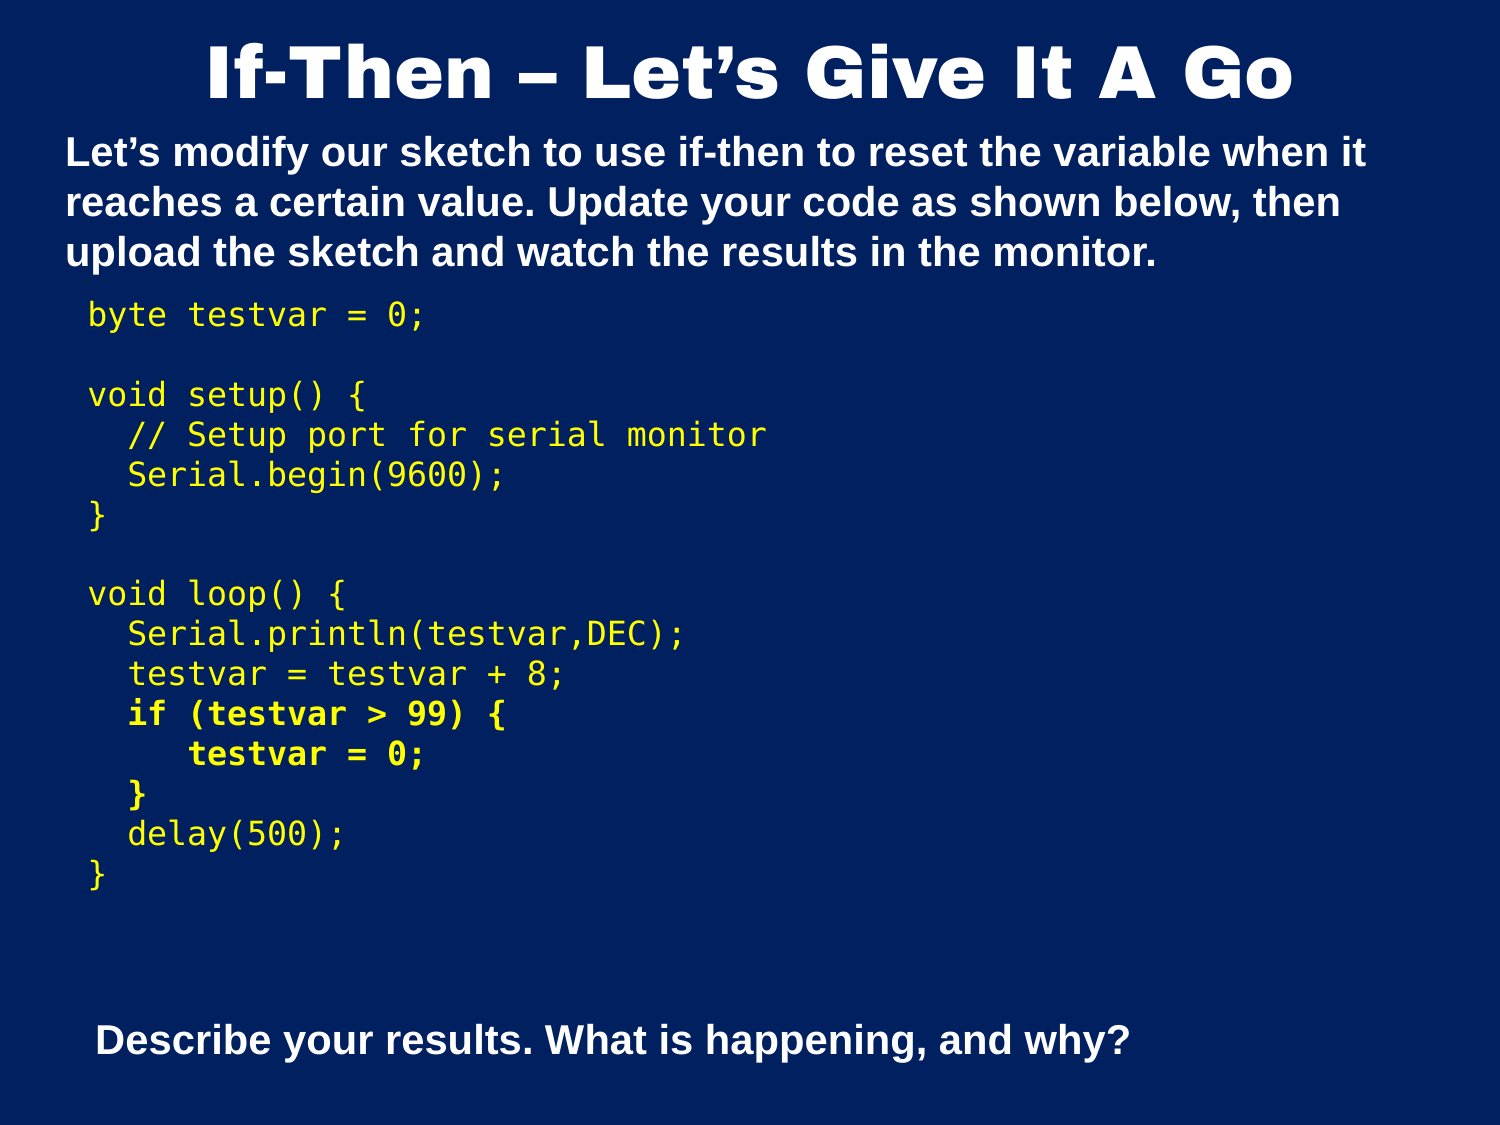

# If-Then – Let’s Give It A Go
Let’s modify our sketch to use if-then to reset the variable when it reaches a certain value. Update your code as shown below, then upload the sketch and watch the results in the monitor.
byte testvar = 0;

void setup() {
  // Setup port for serial monitor
  Serial.begin(9600);
}

void loop() {
  Serial.println(testvar,DEC);
  testvar = testvar + 8;
  if (testvar > 99) {
     testvar = 0;
  }
  delay(500);
}
Describe your results. What is happening, and why?